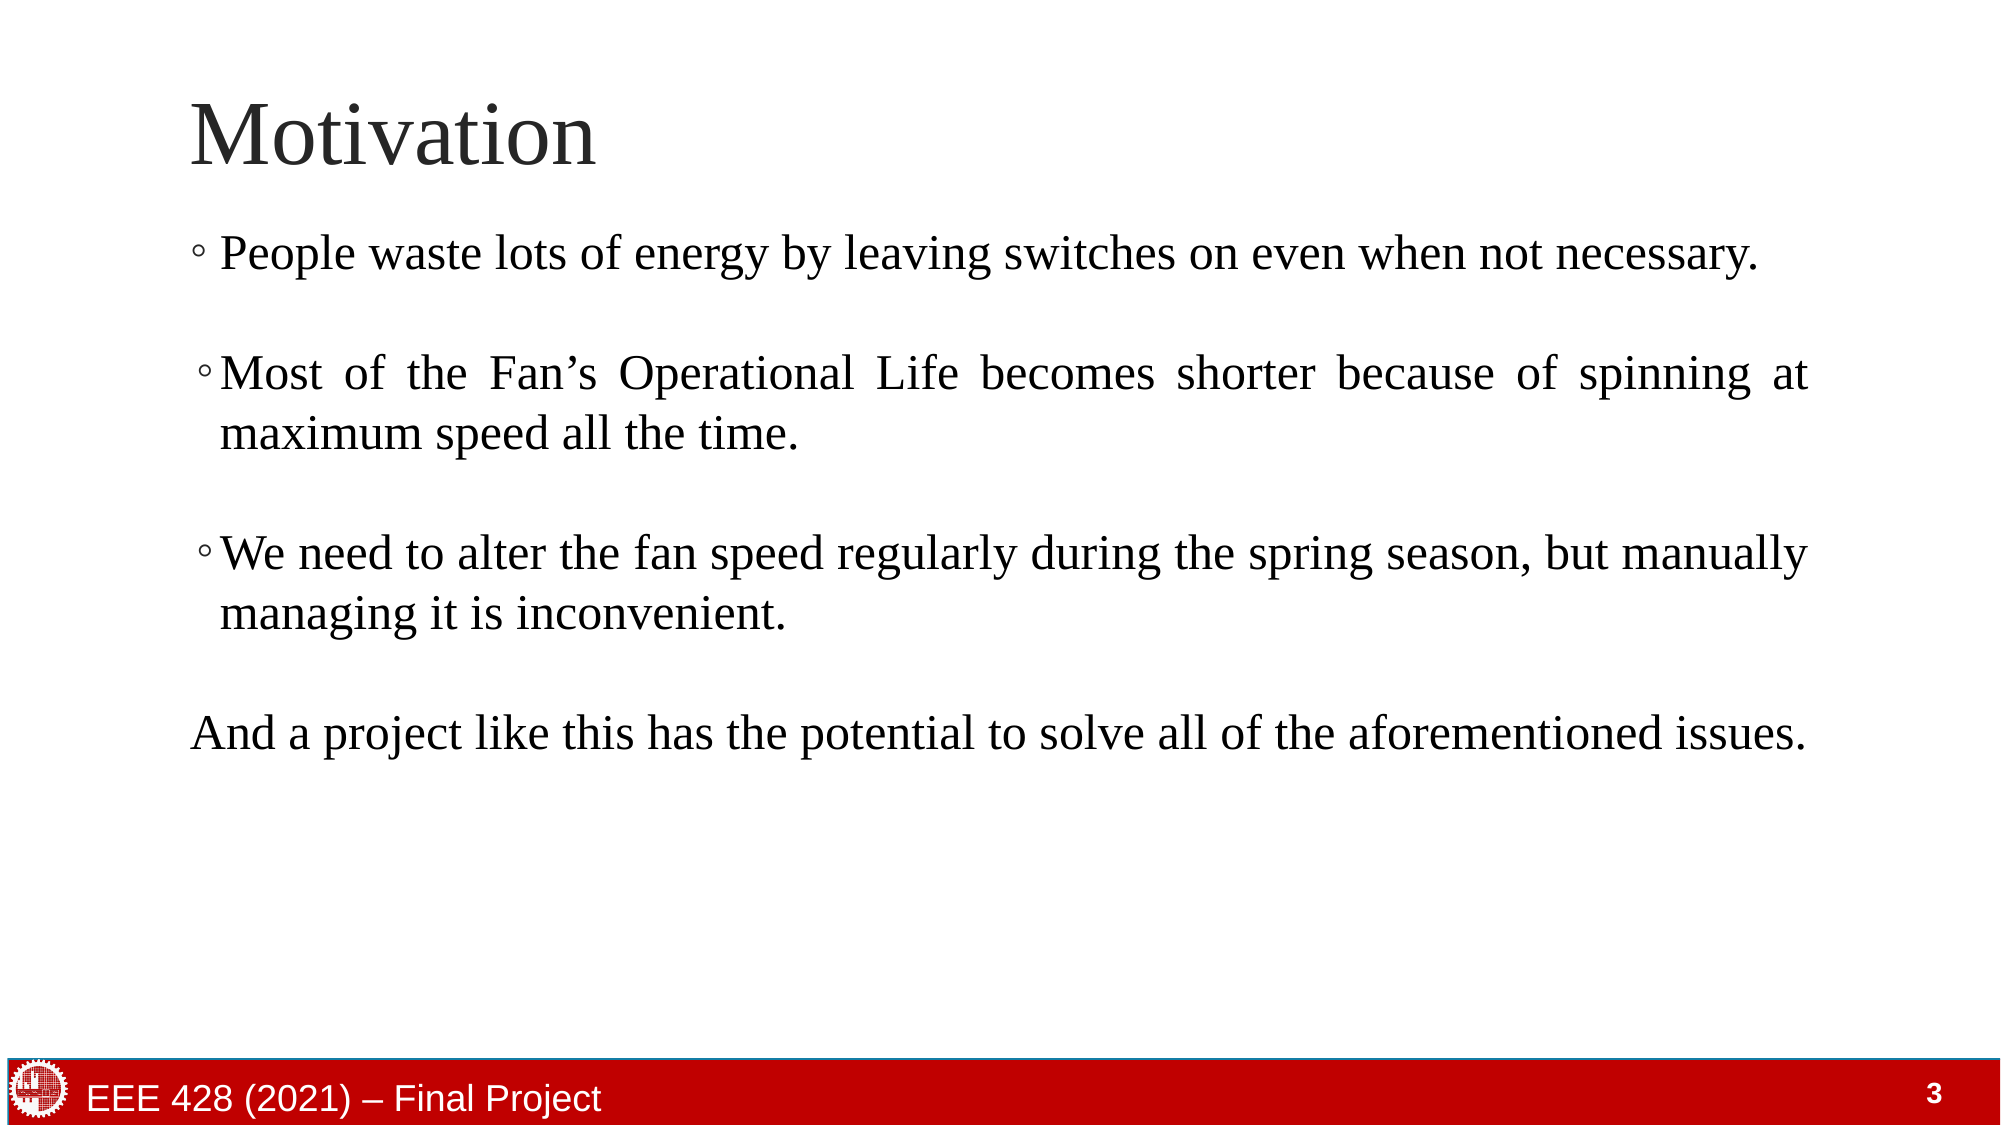

# Motivation
People waste lots of energy by leaving switches on even when not necessary.

Most of the Fan’s Operational Life becomes shorter because of spinning at maximum speed all the time.

We need to alter the fan speed regularly during the spring season, but manually managing it is inconvenient.

And a project like this has the potential to solve all of the aforementioned issues.

EEE 428 (2021) – Final Project
3